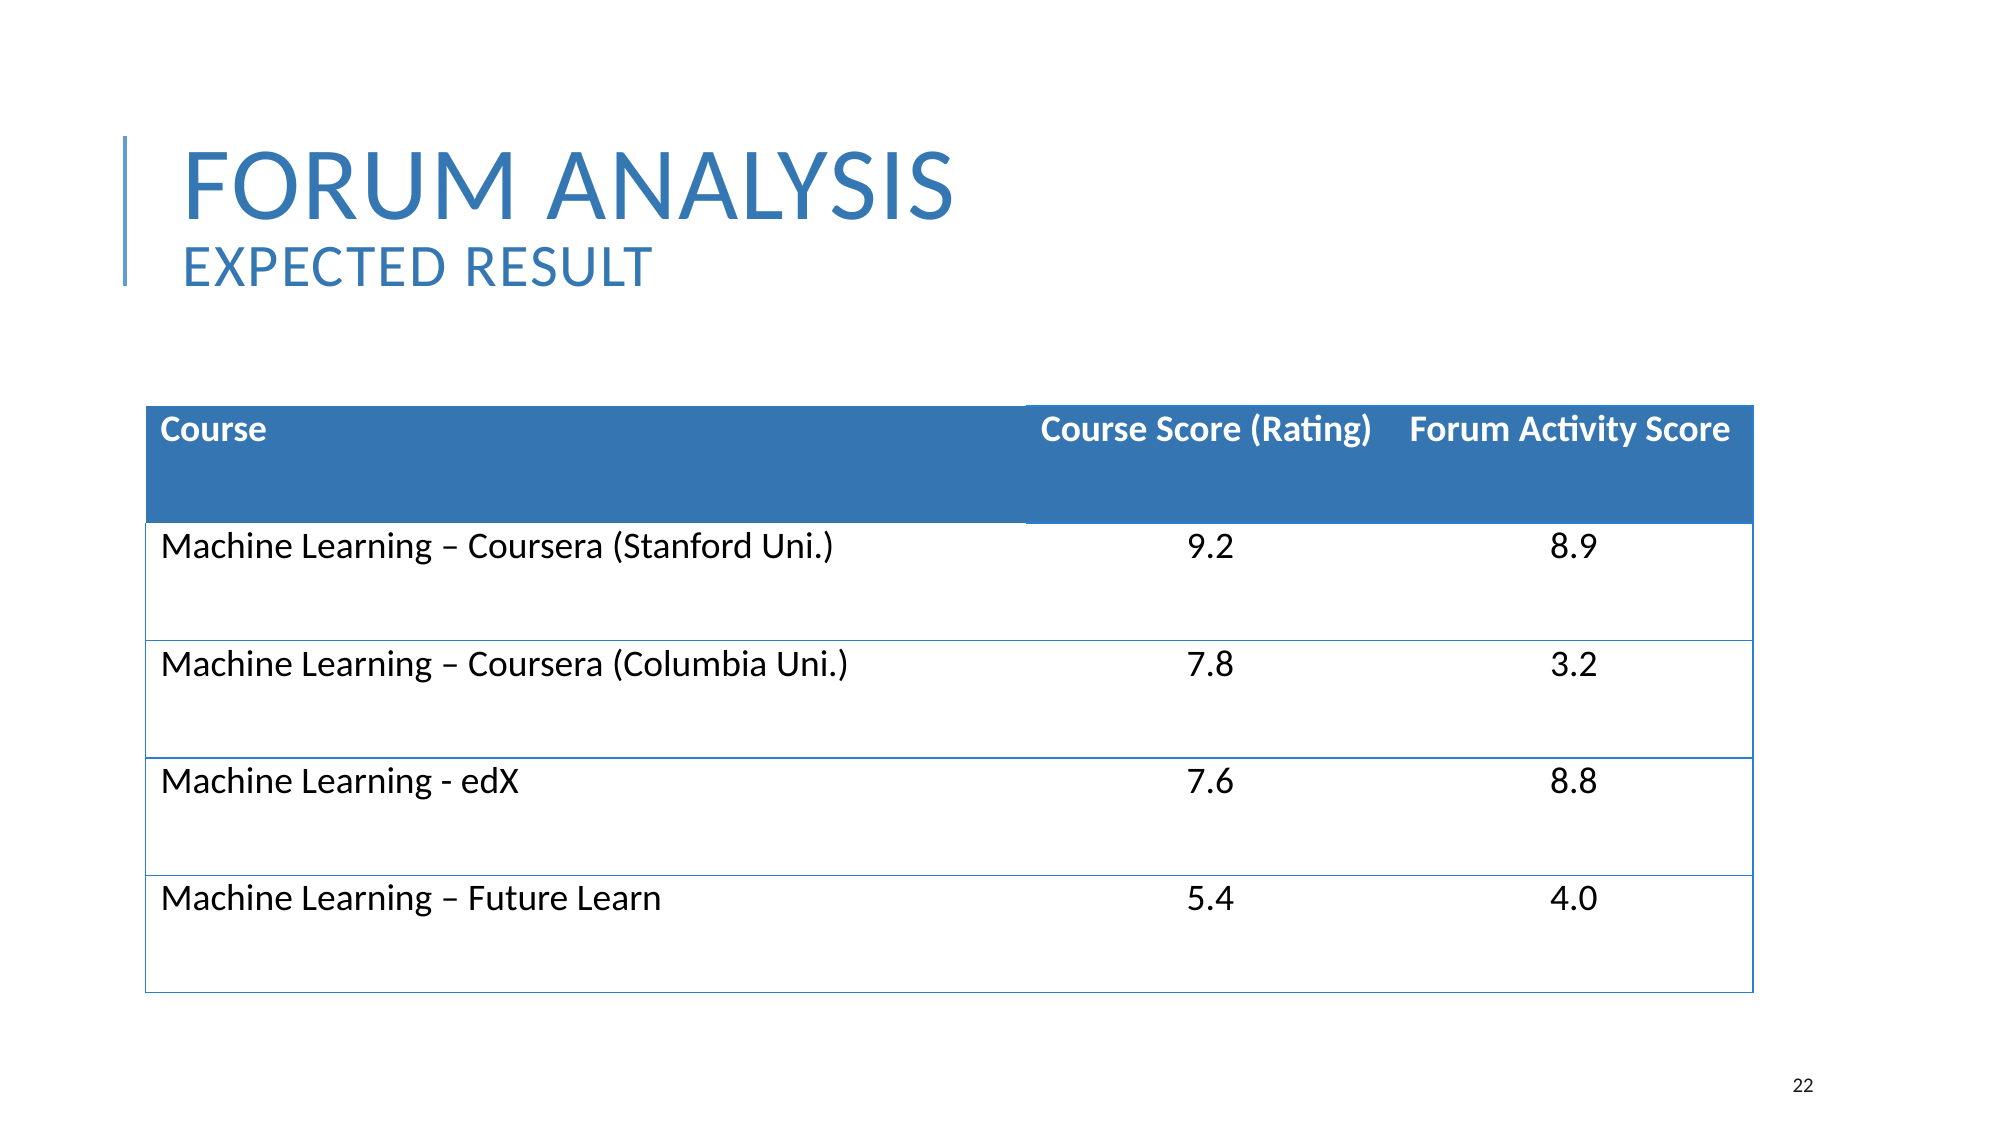

# Forum Analysis Expected Result
| Course | Course Score (Rating) | Forum Activity Score |
| --- | --- | --- |
| Machine Learning – Coursera (Stanford Uni.) | 9.2 | 8.9 |
| Machine Learning – Coursera (Columbia Uni.) | 7.8 | 3.2 |
| Machine Learning - edX | 7.6 | 8.8 |
| Machine Learning – Future Learn | 5.4 | 4.0 |
22